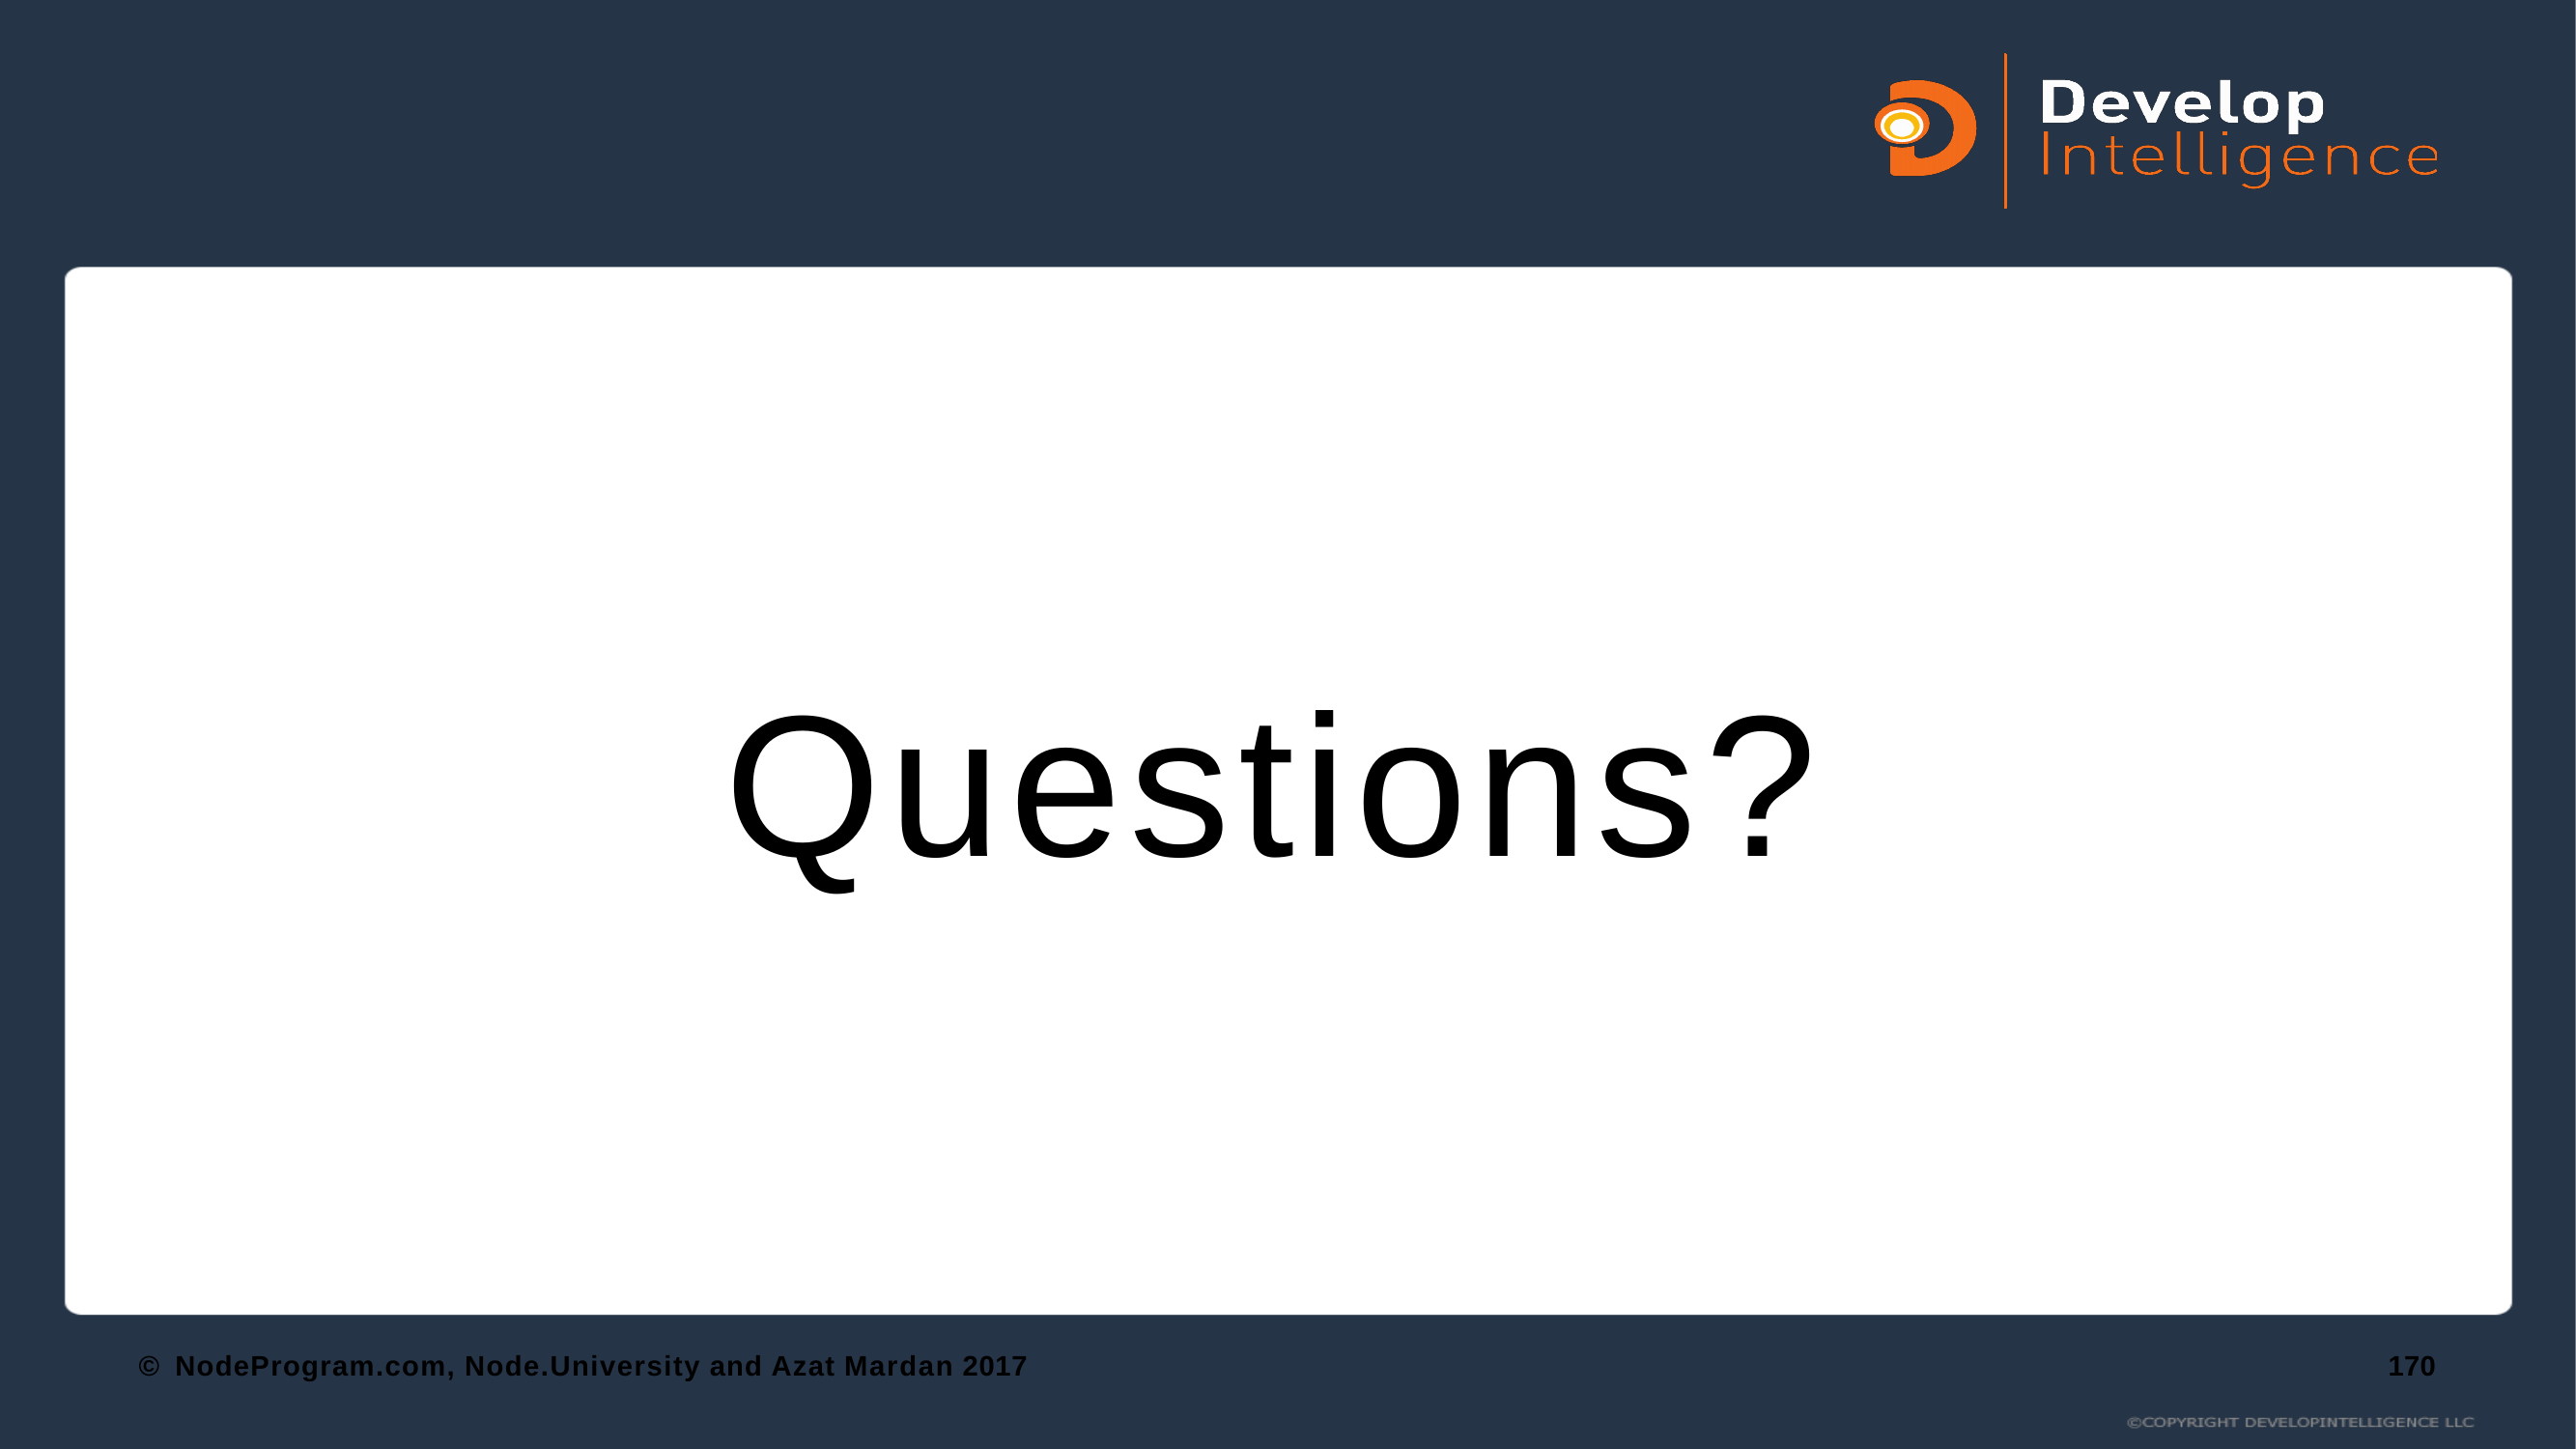

# Questions?
© NodeProgram.com, Node.University and Azat Mardan 2017
170